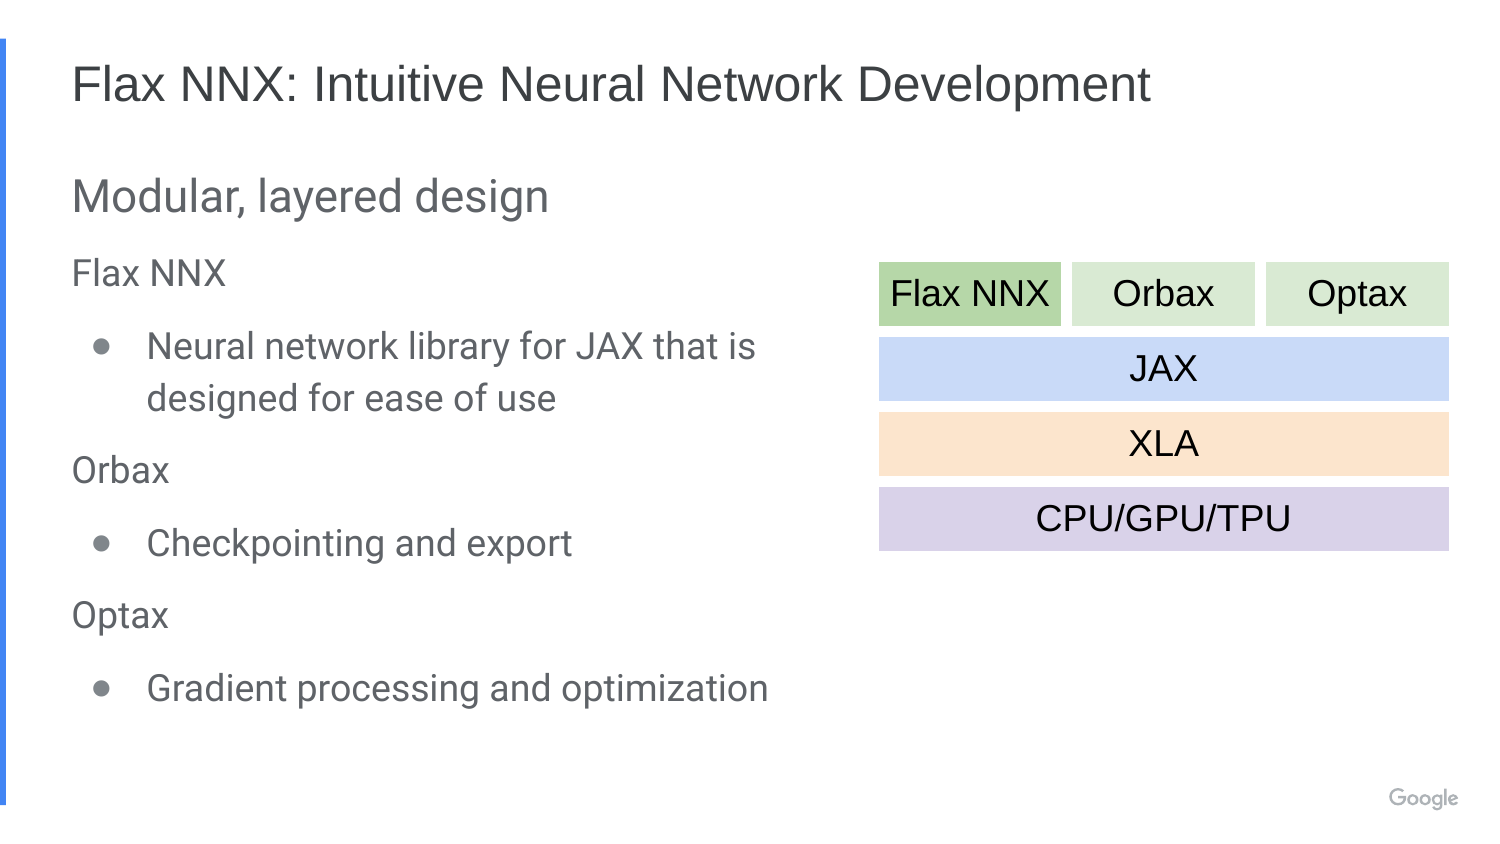

# Flax NNX: Intuitive Neural Network Development
Modular, layered design
Flax NNX
Neural network library for JAX that is designed for ease of use
Orbax
Checkpointing and export
Optax
Gradient processing and optimization
| Flax NNX | Orbax | Optax |
| --- | --- | --- |
| JAX |  |  |
| XLA |  |  |
| CPU/GPU/TPU |  |  |